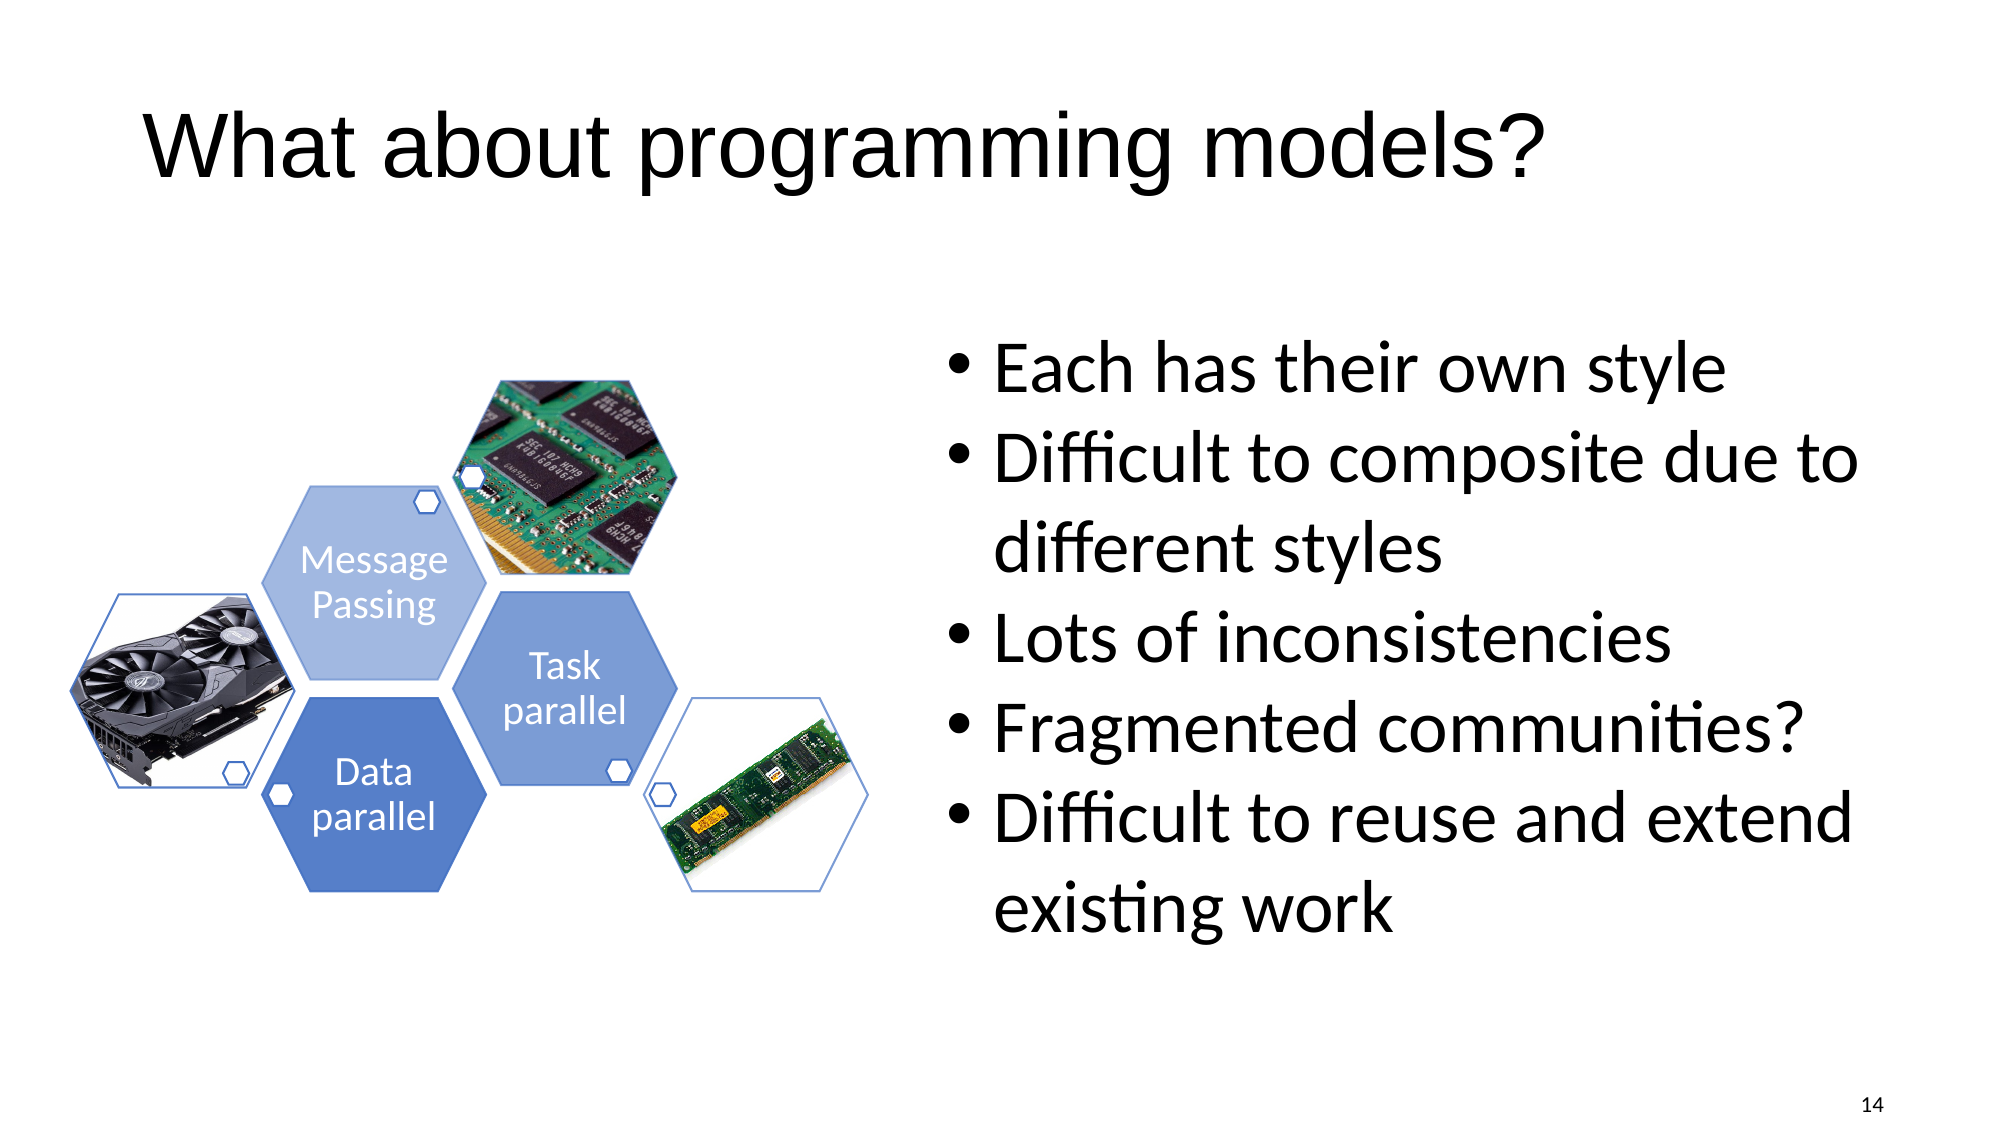

# What about programming models?
Each has their own style
Difficult to composite due to different styles
Lots of inconsistencies
Fragmented communities?
Difficult to reuse and extend existing work
Data parallel
Task parallel
Message Passing